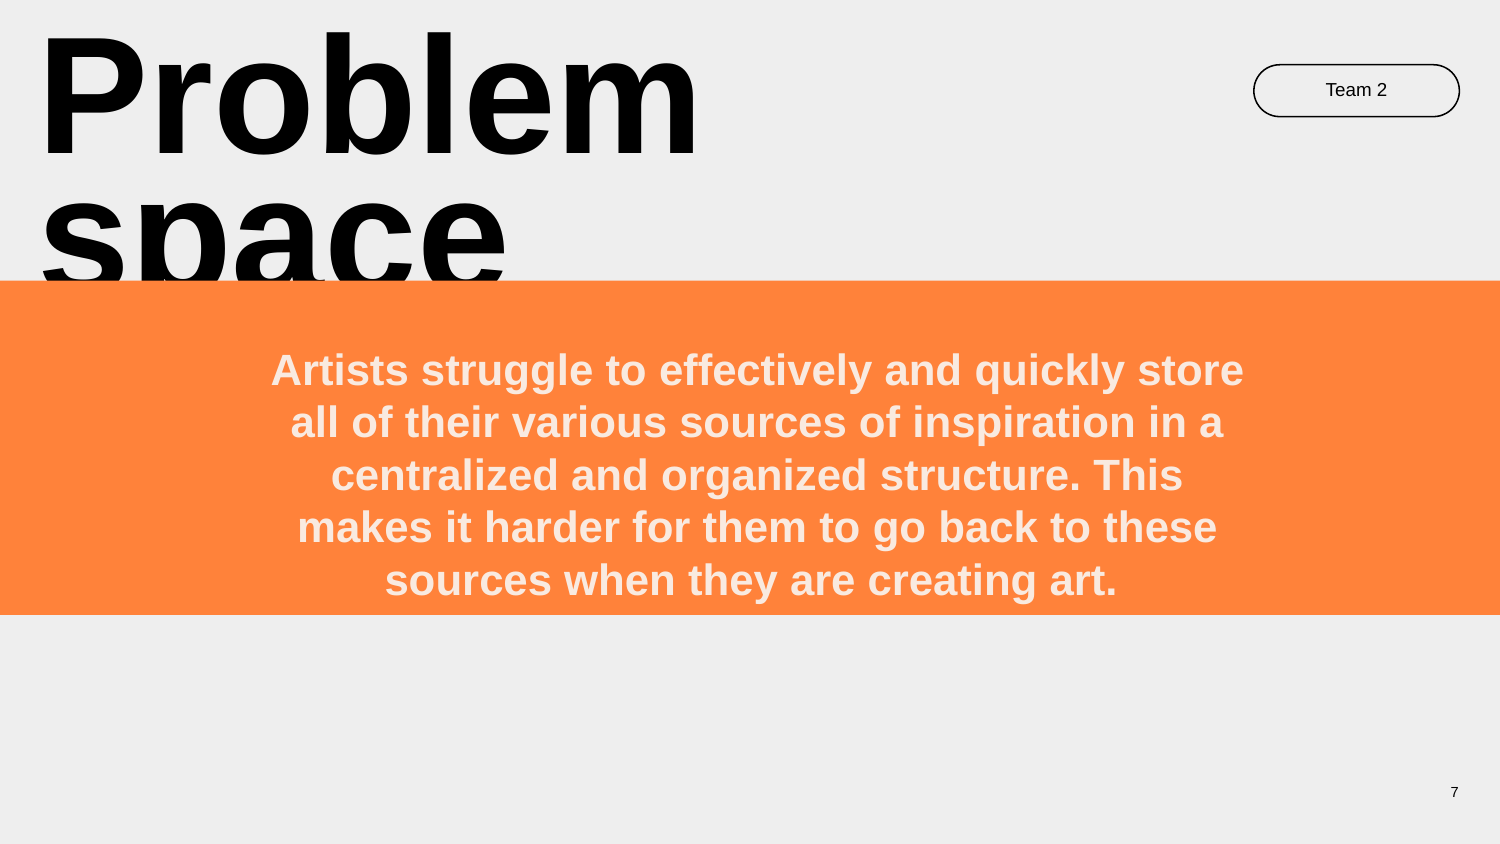

# Problem space
Team 2

Artists struggle to effectively and quickly store all of their various sources of inspiration in a centralized and organized structure. This makes it harder for them to go back to these sources when they are creating art.